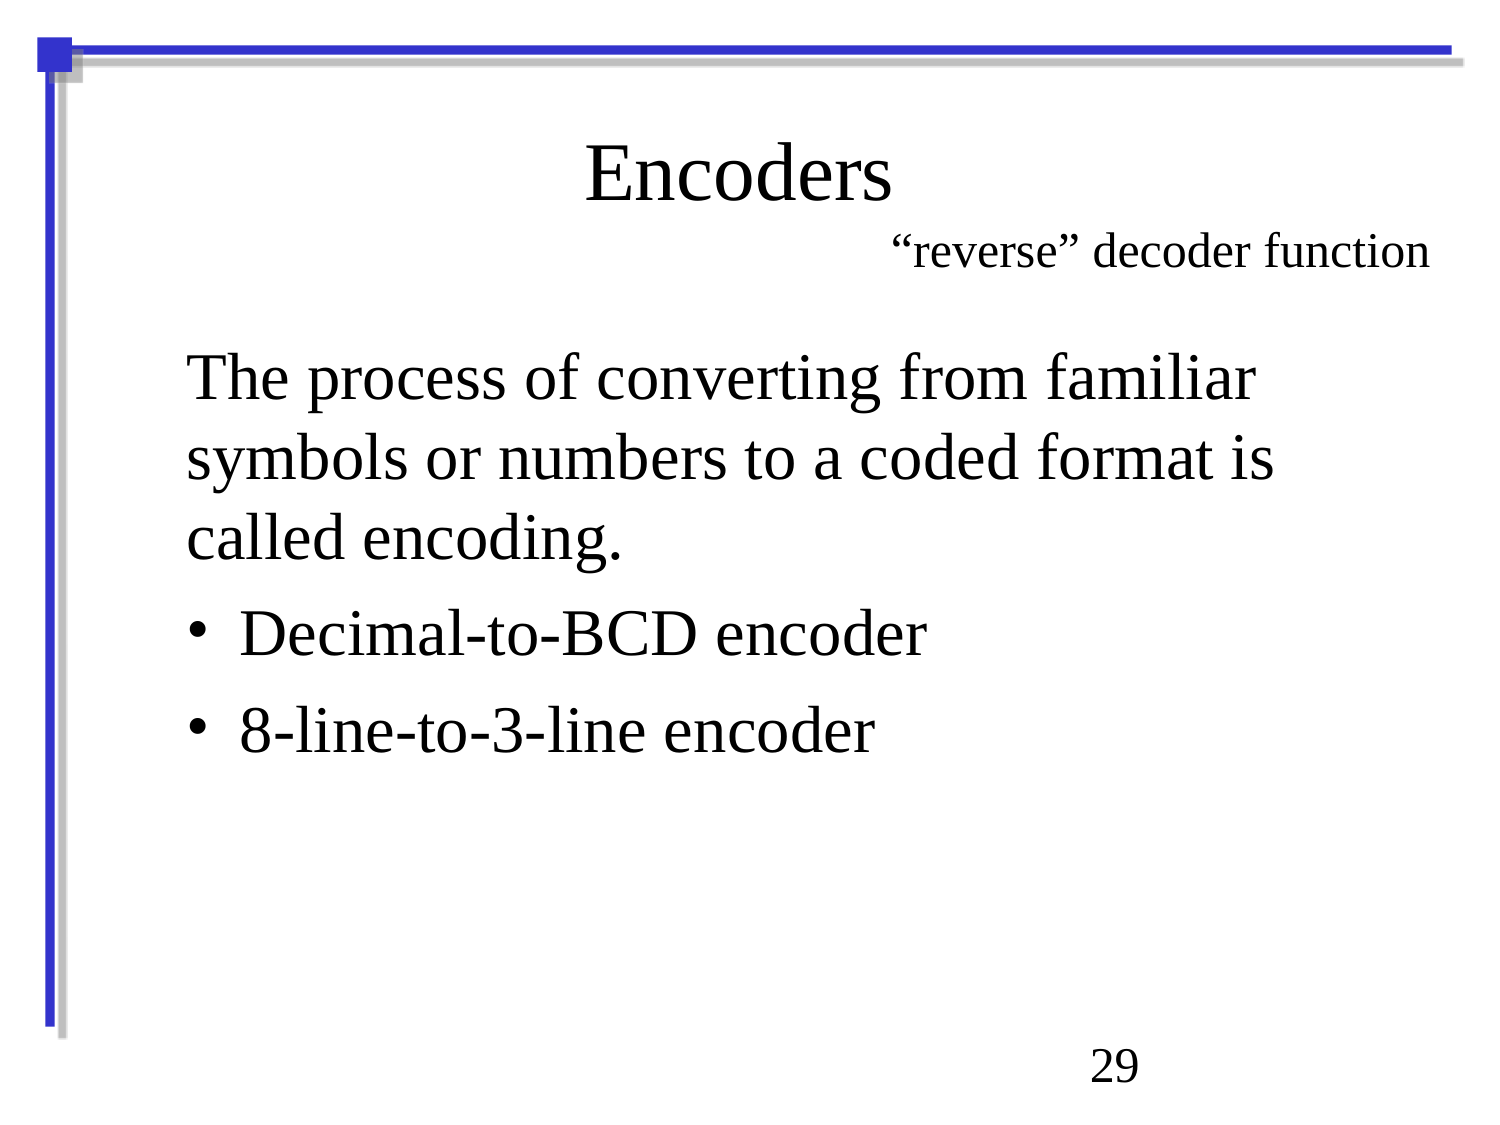

# Encoders
 “reverse” decoder function

The process of converting from familiar symbols or numbers to a coded format is called encoding.
Decimal-to-BCD encoder
8-line-to-3-line encoder
29